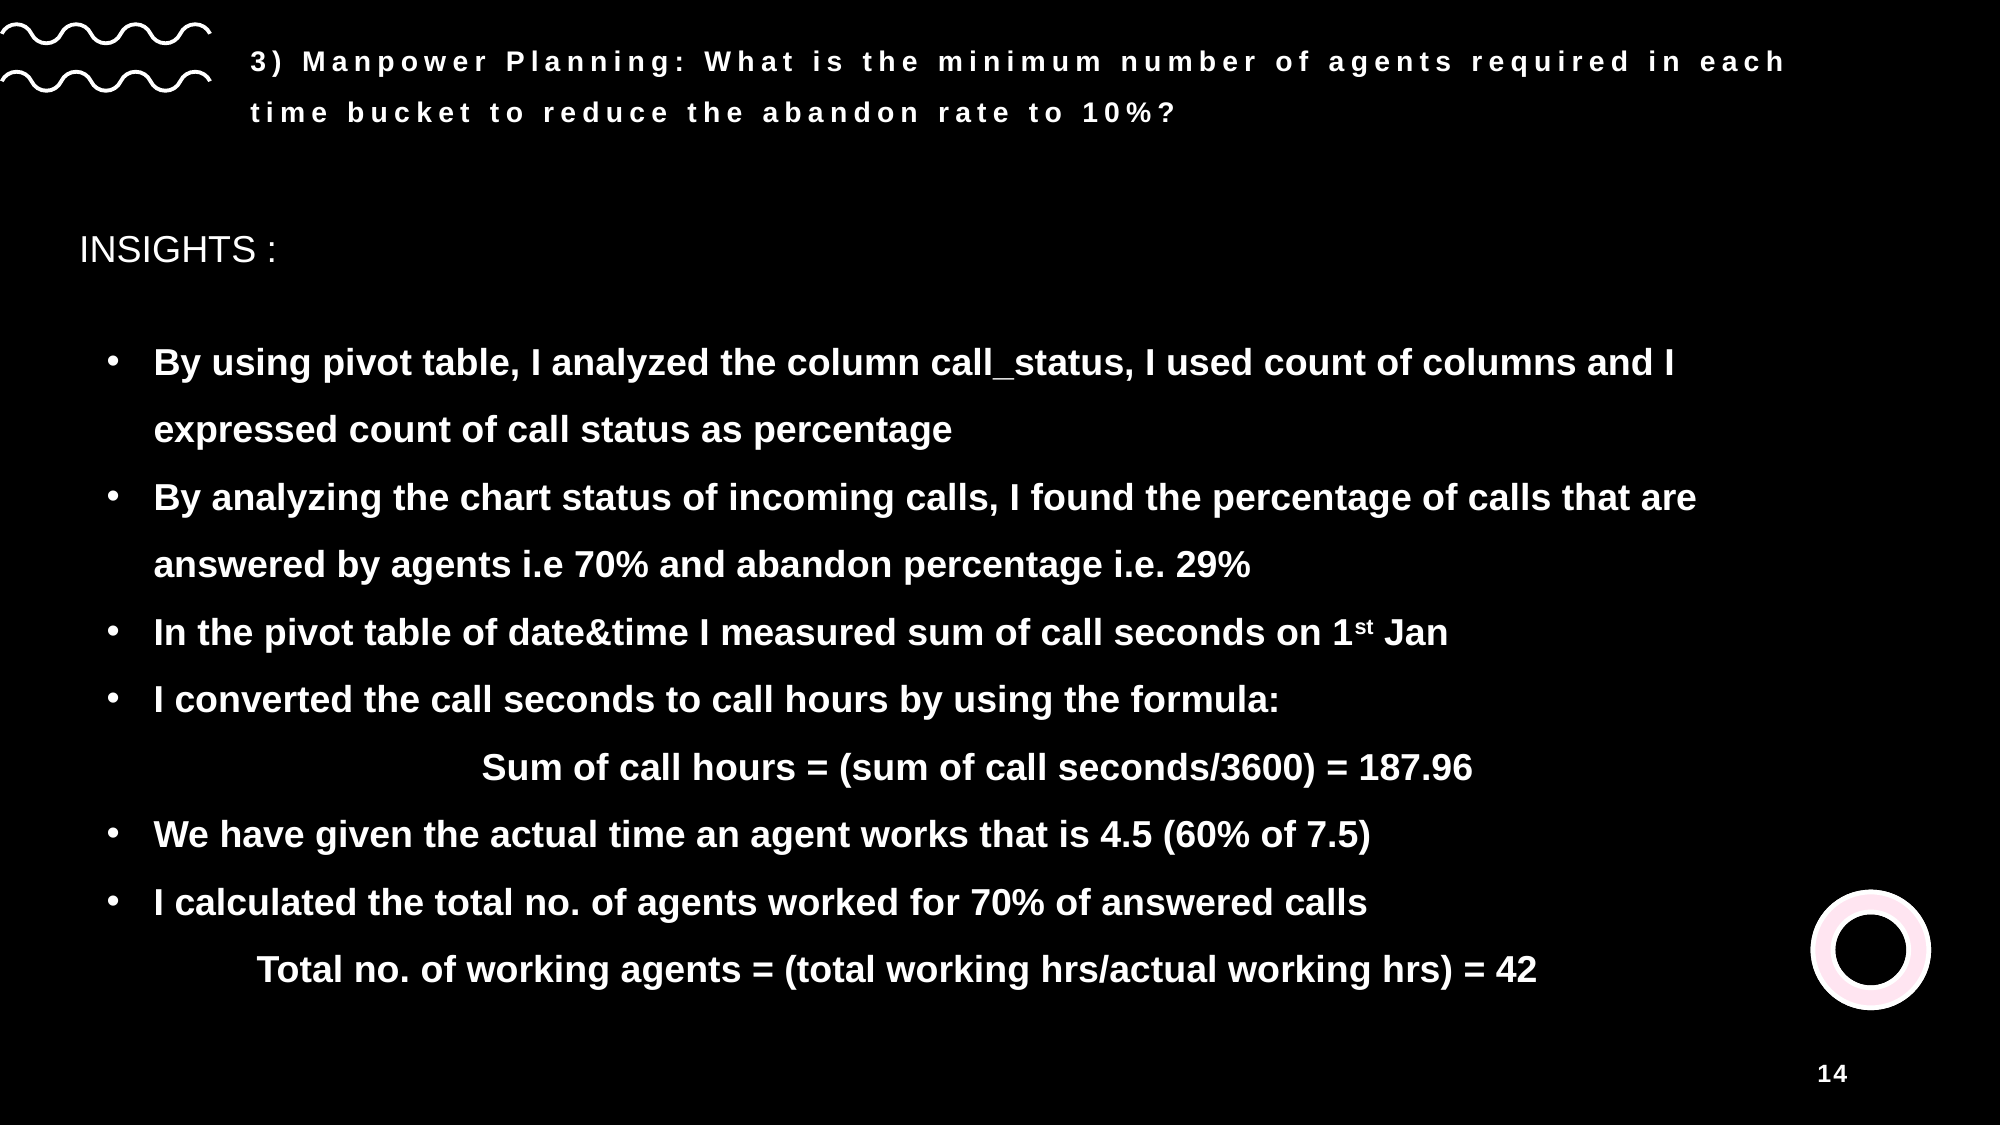

# 3) Manpower Planning: What is the minimum number of agents required in each time bucket to reduce the abandon rate to 10%?
INSIGHTS :
By using pivot table, I analyzed the column call_status, I used count of columns and I expressed count of call status as percentage
By analyzing the chart status of incoming calls, I found the percentage of calls that are answered by agents i.e 70% and abandon percentage i.e. 29%
In the pivot table of date&time I measured sum of call seconds on 1st Jan
I converted the call seconds to call hours by using the formula:
Sum of call hours = (sum of call seconds/3600) = 187.96
We have given the actual time an agent works that is 4.5 (60% of 7.5)
I calculated the total no. of agents worked for 70% of answered calls
Total no. of working agents = (total working hrs/actual working hrs) = 42
14